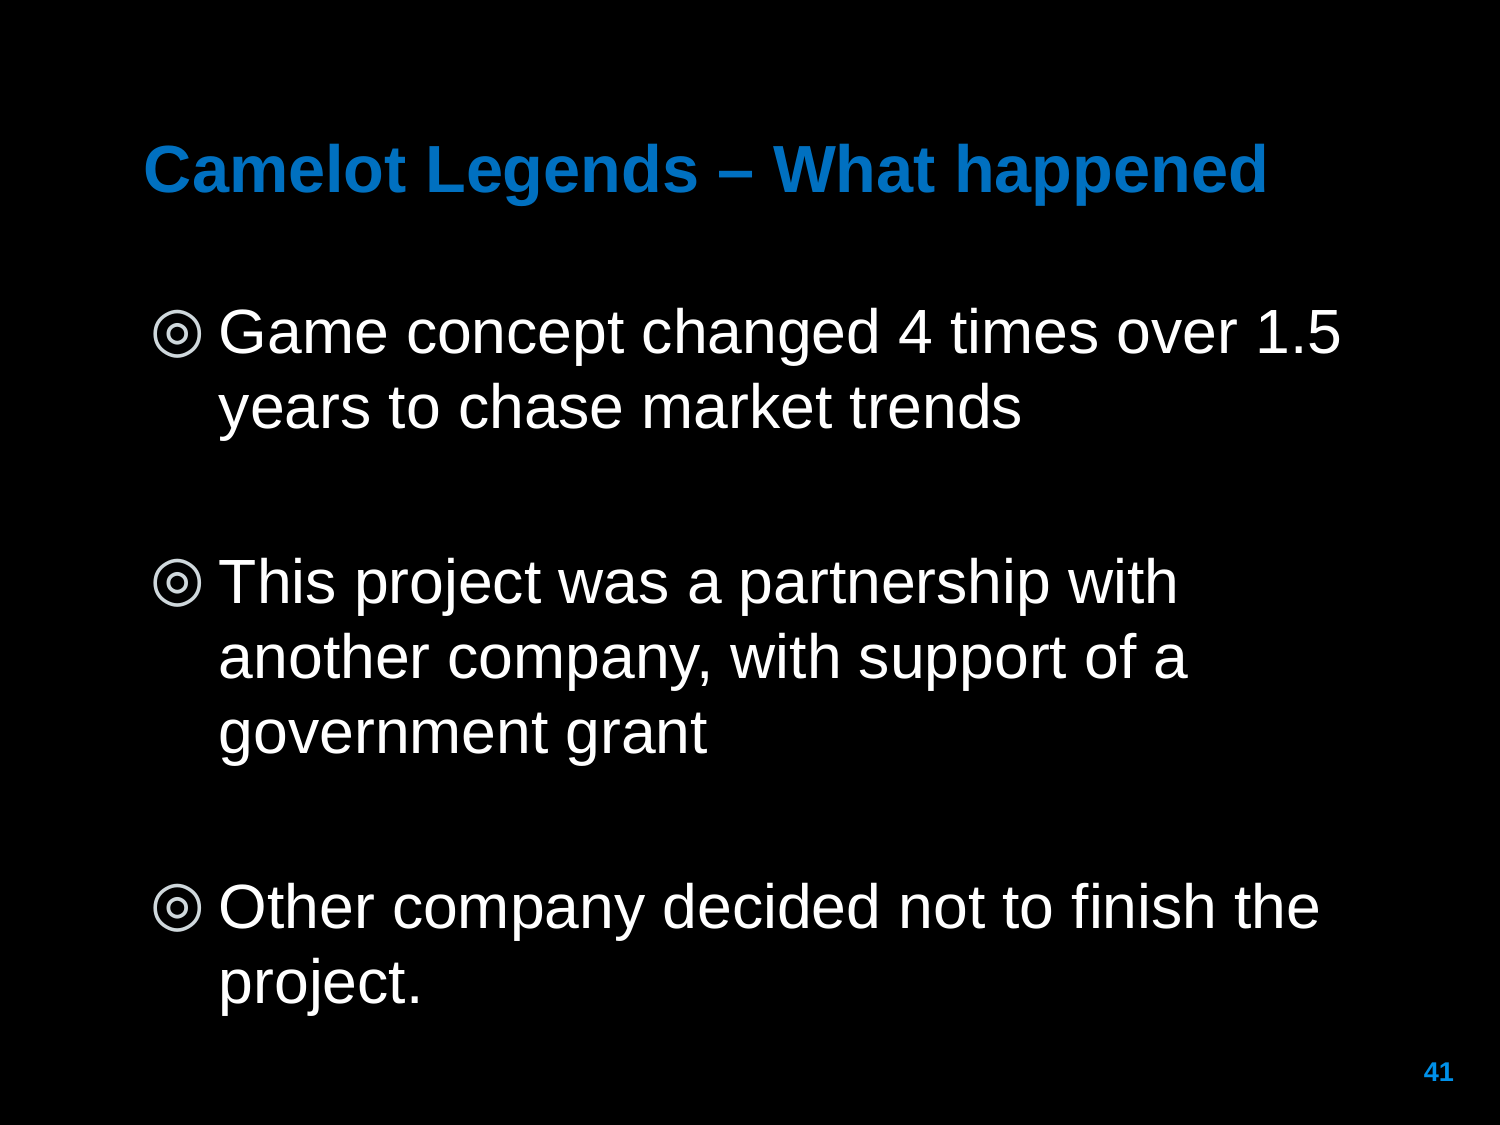

# Camelot Legends – What happened
Game concept changed 4 times over 1.5 years to chase market trends

This project was a partnership with another company, with support of a government grant

Other company decided not to finish the project.

41